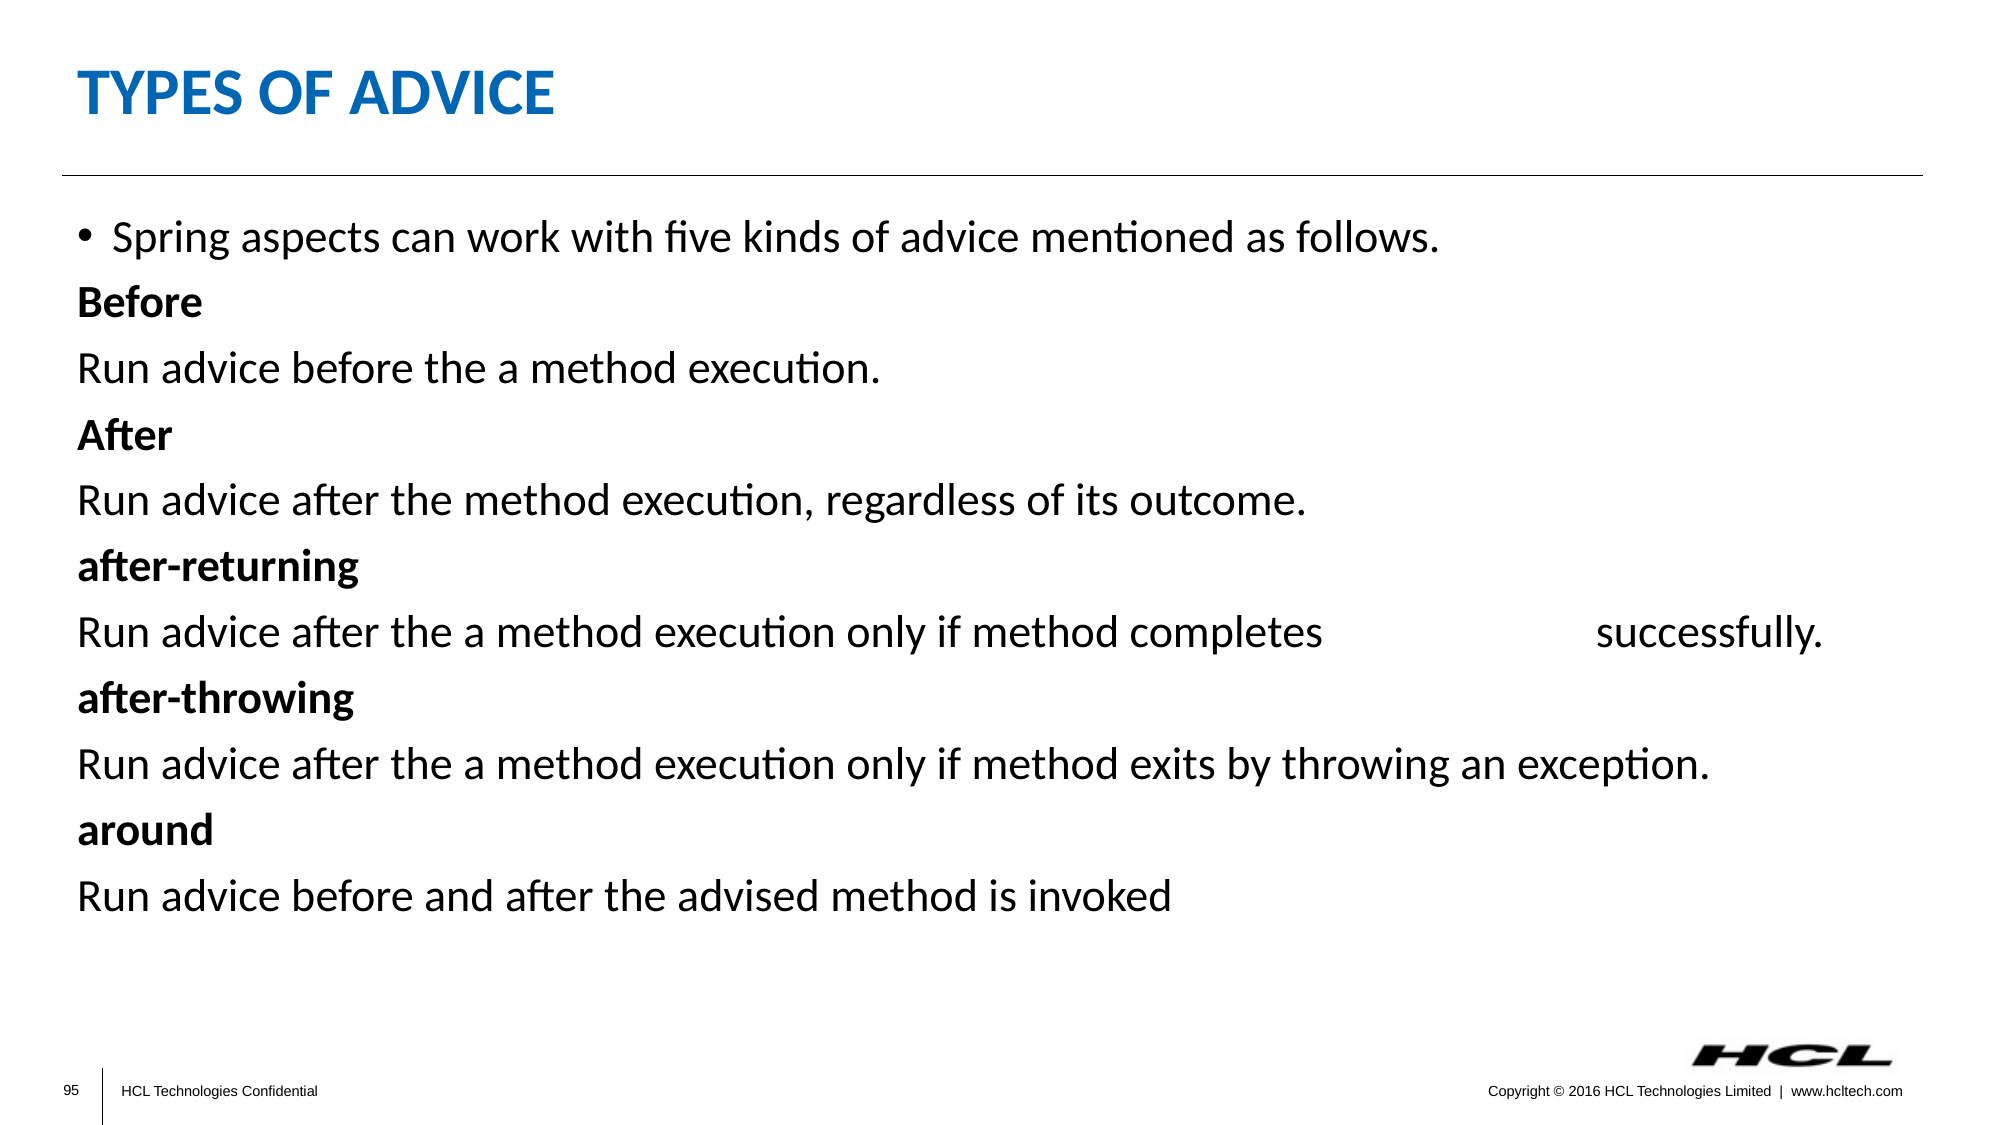

# TYPES OF ADVICE
Spring aspects can work with five kinds of advice mentioned as follows.
Before
Run advice before the a method execution.
After
Run advice after the method execution, regardless of its outcome.
after-returning
Run advice after the a method execution only if method completes                          successfully.
after-throwing
Run advice after the a method execution only if method exits by throwing an exception.
around
Run advice before and after the advised method is invoked